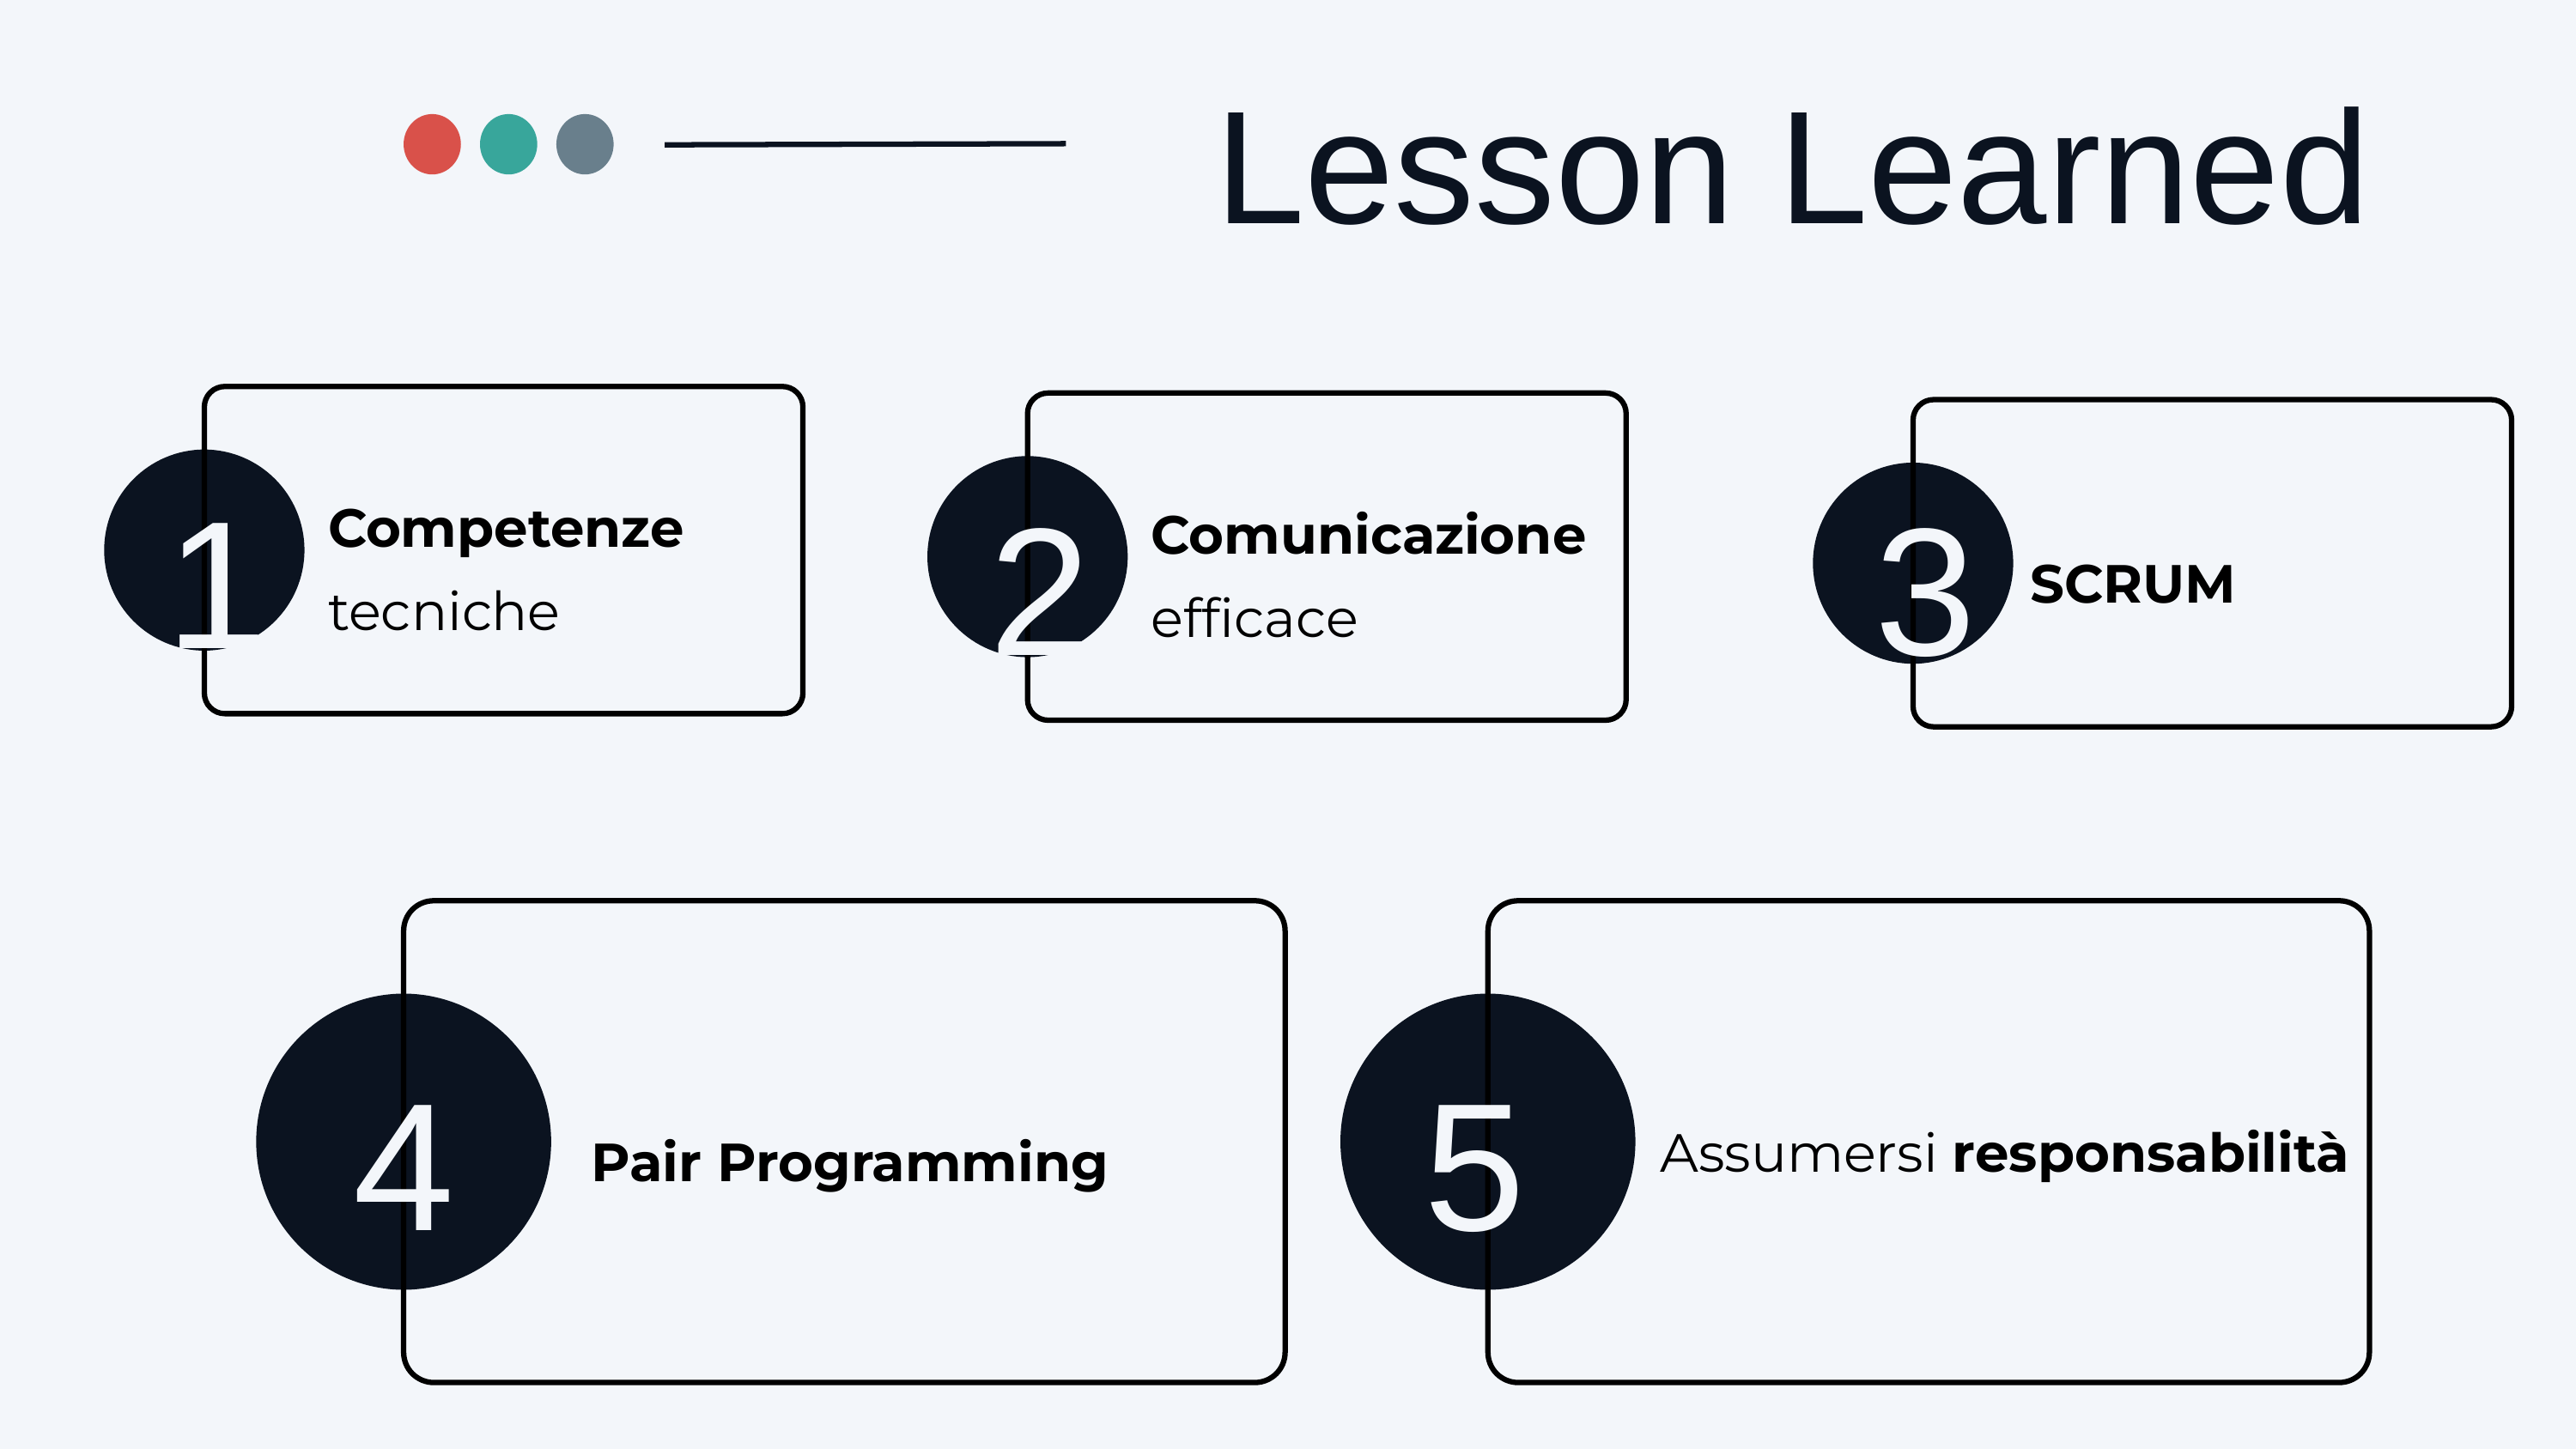

Lesson Learned

1

2
3
Competenze tecniche
Comunicazione
efficace
SCRUM

4
5

Assumersi responsabilità
Pair Programming